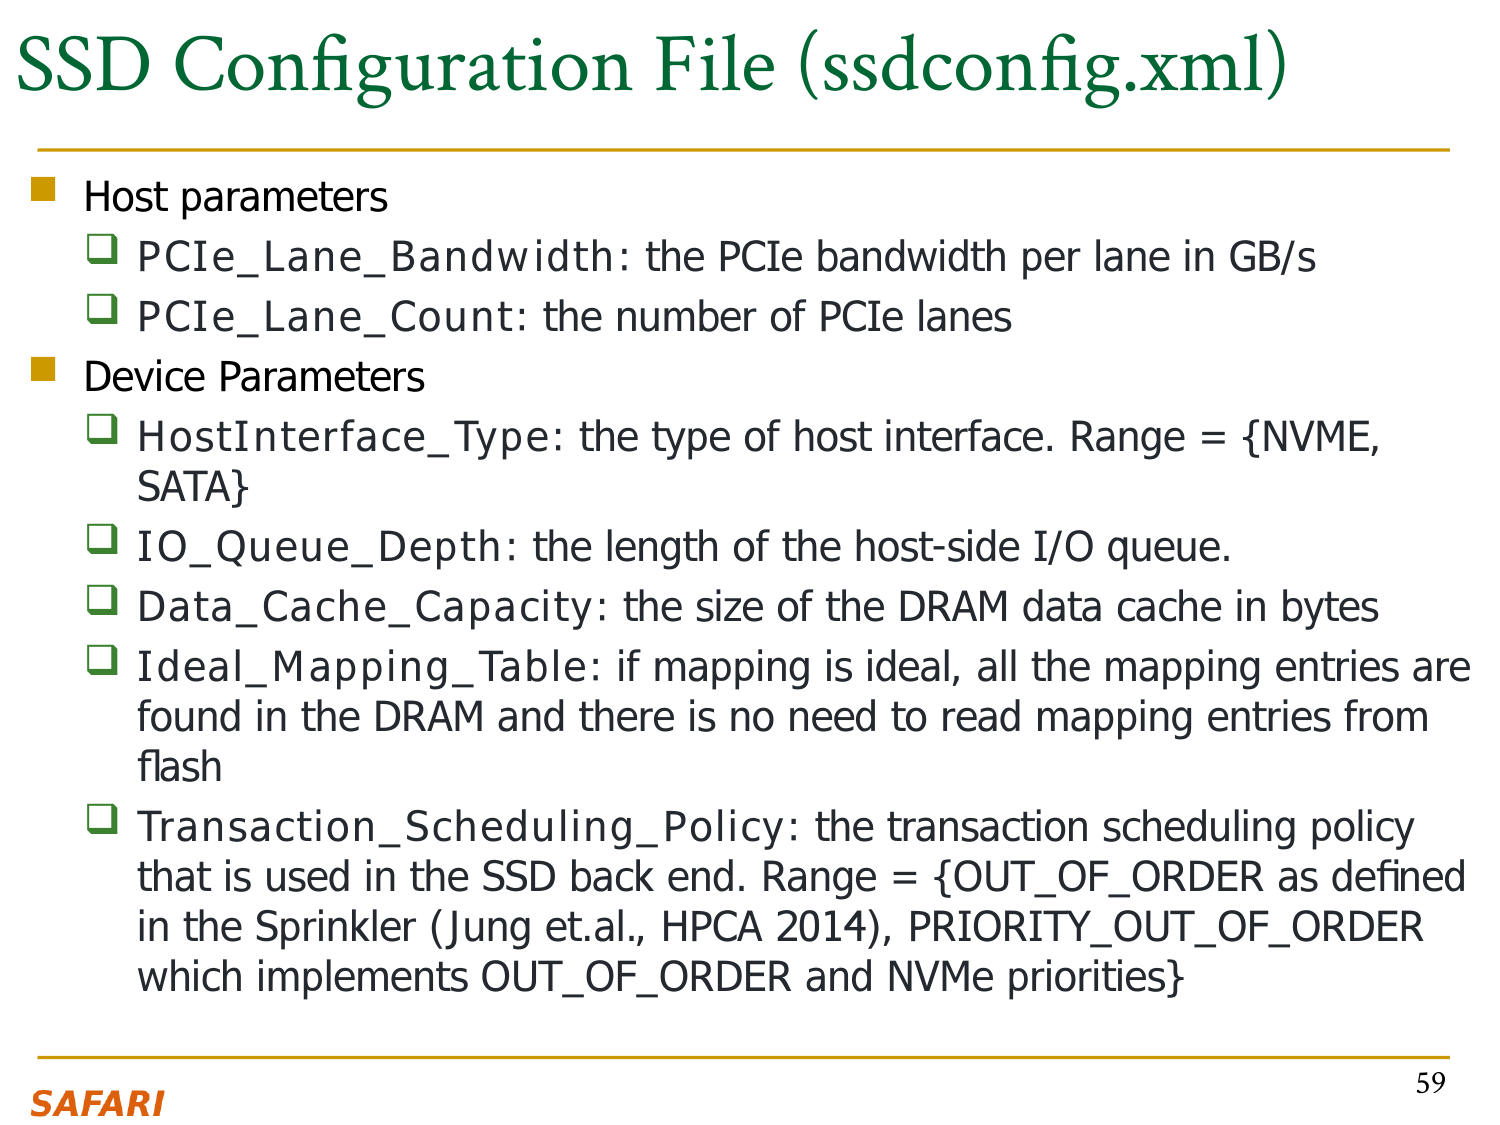

# SSD Configuration File (ssdconfig.xml)
Host parameters
PCIe_Lane_Bandwidth: the PCIe bandwidth per lane in GB/s
PCIe_Lane_Count: the number of PCIe lanes
Device Parameters
HostInterface_Type: the type of host interface. Range = {NVME, SATA}
IO_Queue_Depth: the length of the host-side I/O queue.
Data_Cache_Capacity: the size of the DRAM data cache in bytes
Ideal_Mapping_Table: if mapping is ideal, all the mapping entries are found in the DRAM and there is no need to read mapping entries from flash
Transaction_Scheduling_Policy: the transaction scheduling policy that is used in the SSD back end. Range = {OUT_OF_ORDER as defined in the Sprinkler (Jung et.al., HPCA 2014), PRIORITY_OUT_OF_ORDER which implements OUT_OF_ORDER and NVMe priorities}
59